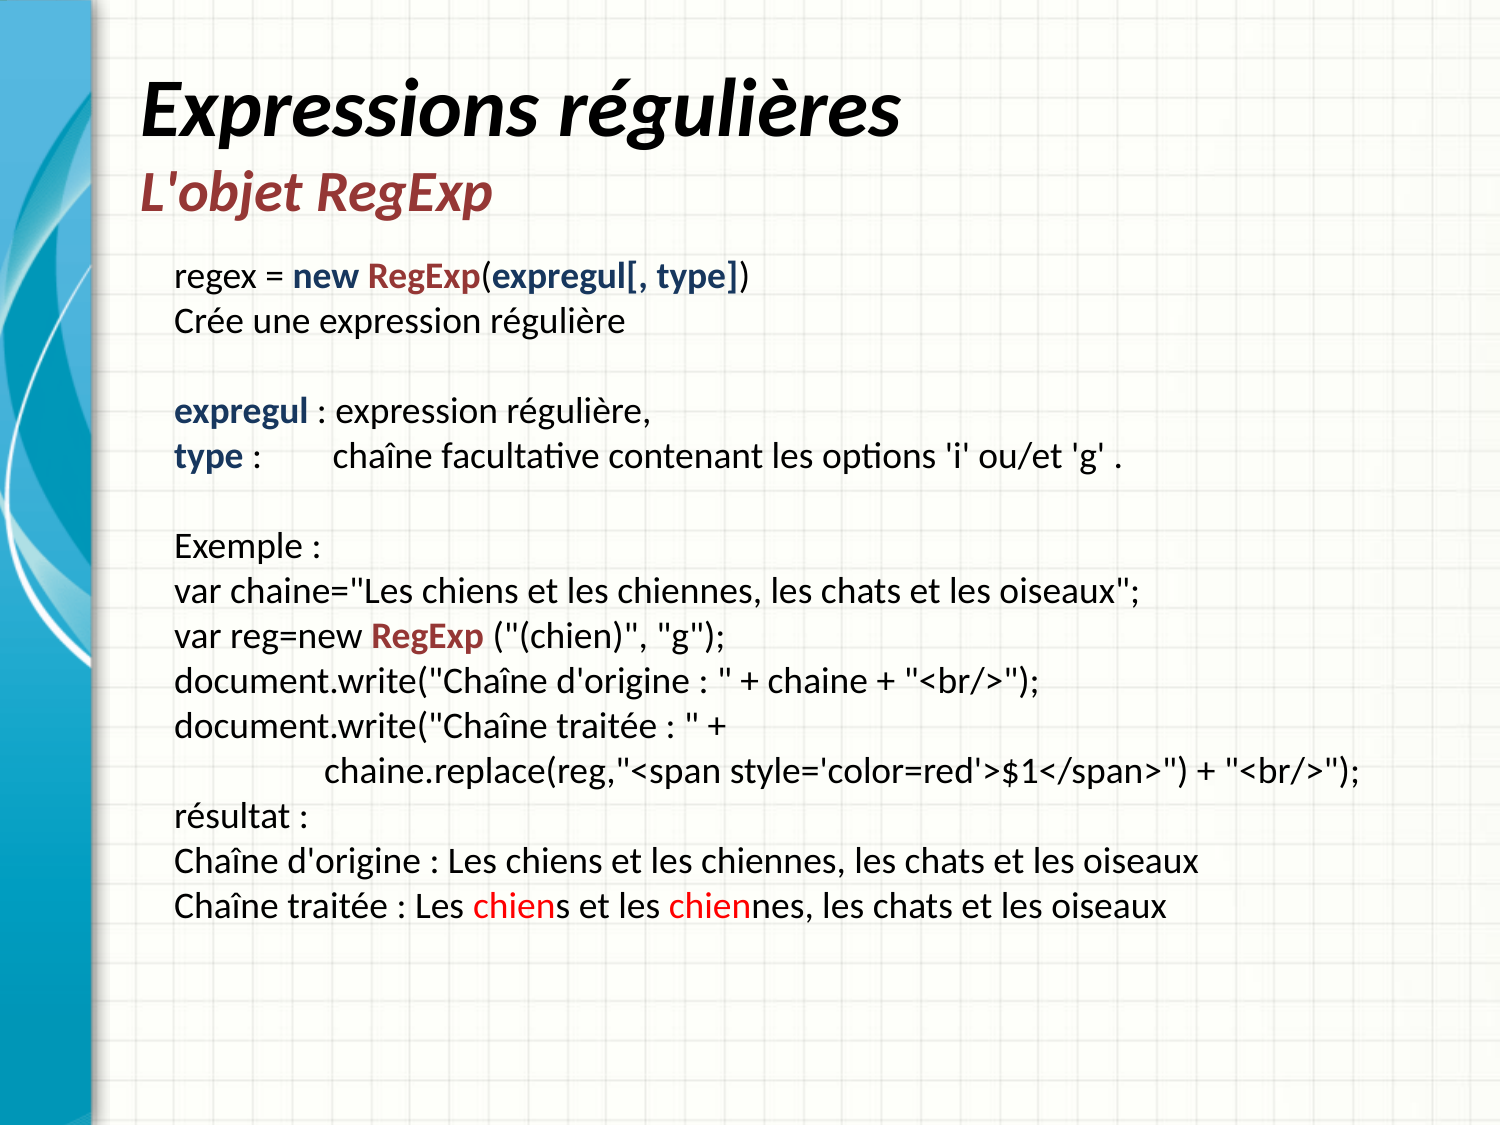

# Expressions régulières L'objet RegExp

regex = new RegExp(expregul[, type])
Crée une expression régulière

expregul : expression régulière,
type : 	 chaîne facultative contenant les options 'i' ou/et 'g' .

Exemple :
var chaine="Les chiens et les chiennes, les chats et les oiseaux";
var reg=new RegExp ("(chien)", "g");
document.write("Chaîne d'origine : " + chaine + "<br/>");
document.write("Chaîne traitée : " +
	chaine.replace(reg,"<span style='color=red'>$1</span>") + "<br/>");
résultat :
Chaîne d'origine : Les chiens et les chiennes, les chats et les oiseaux
Chaîne traitée : Les chiens et les chiennes, les chats et les oiseaux